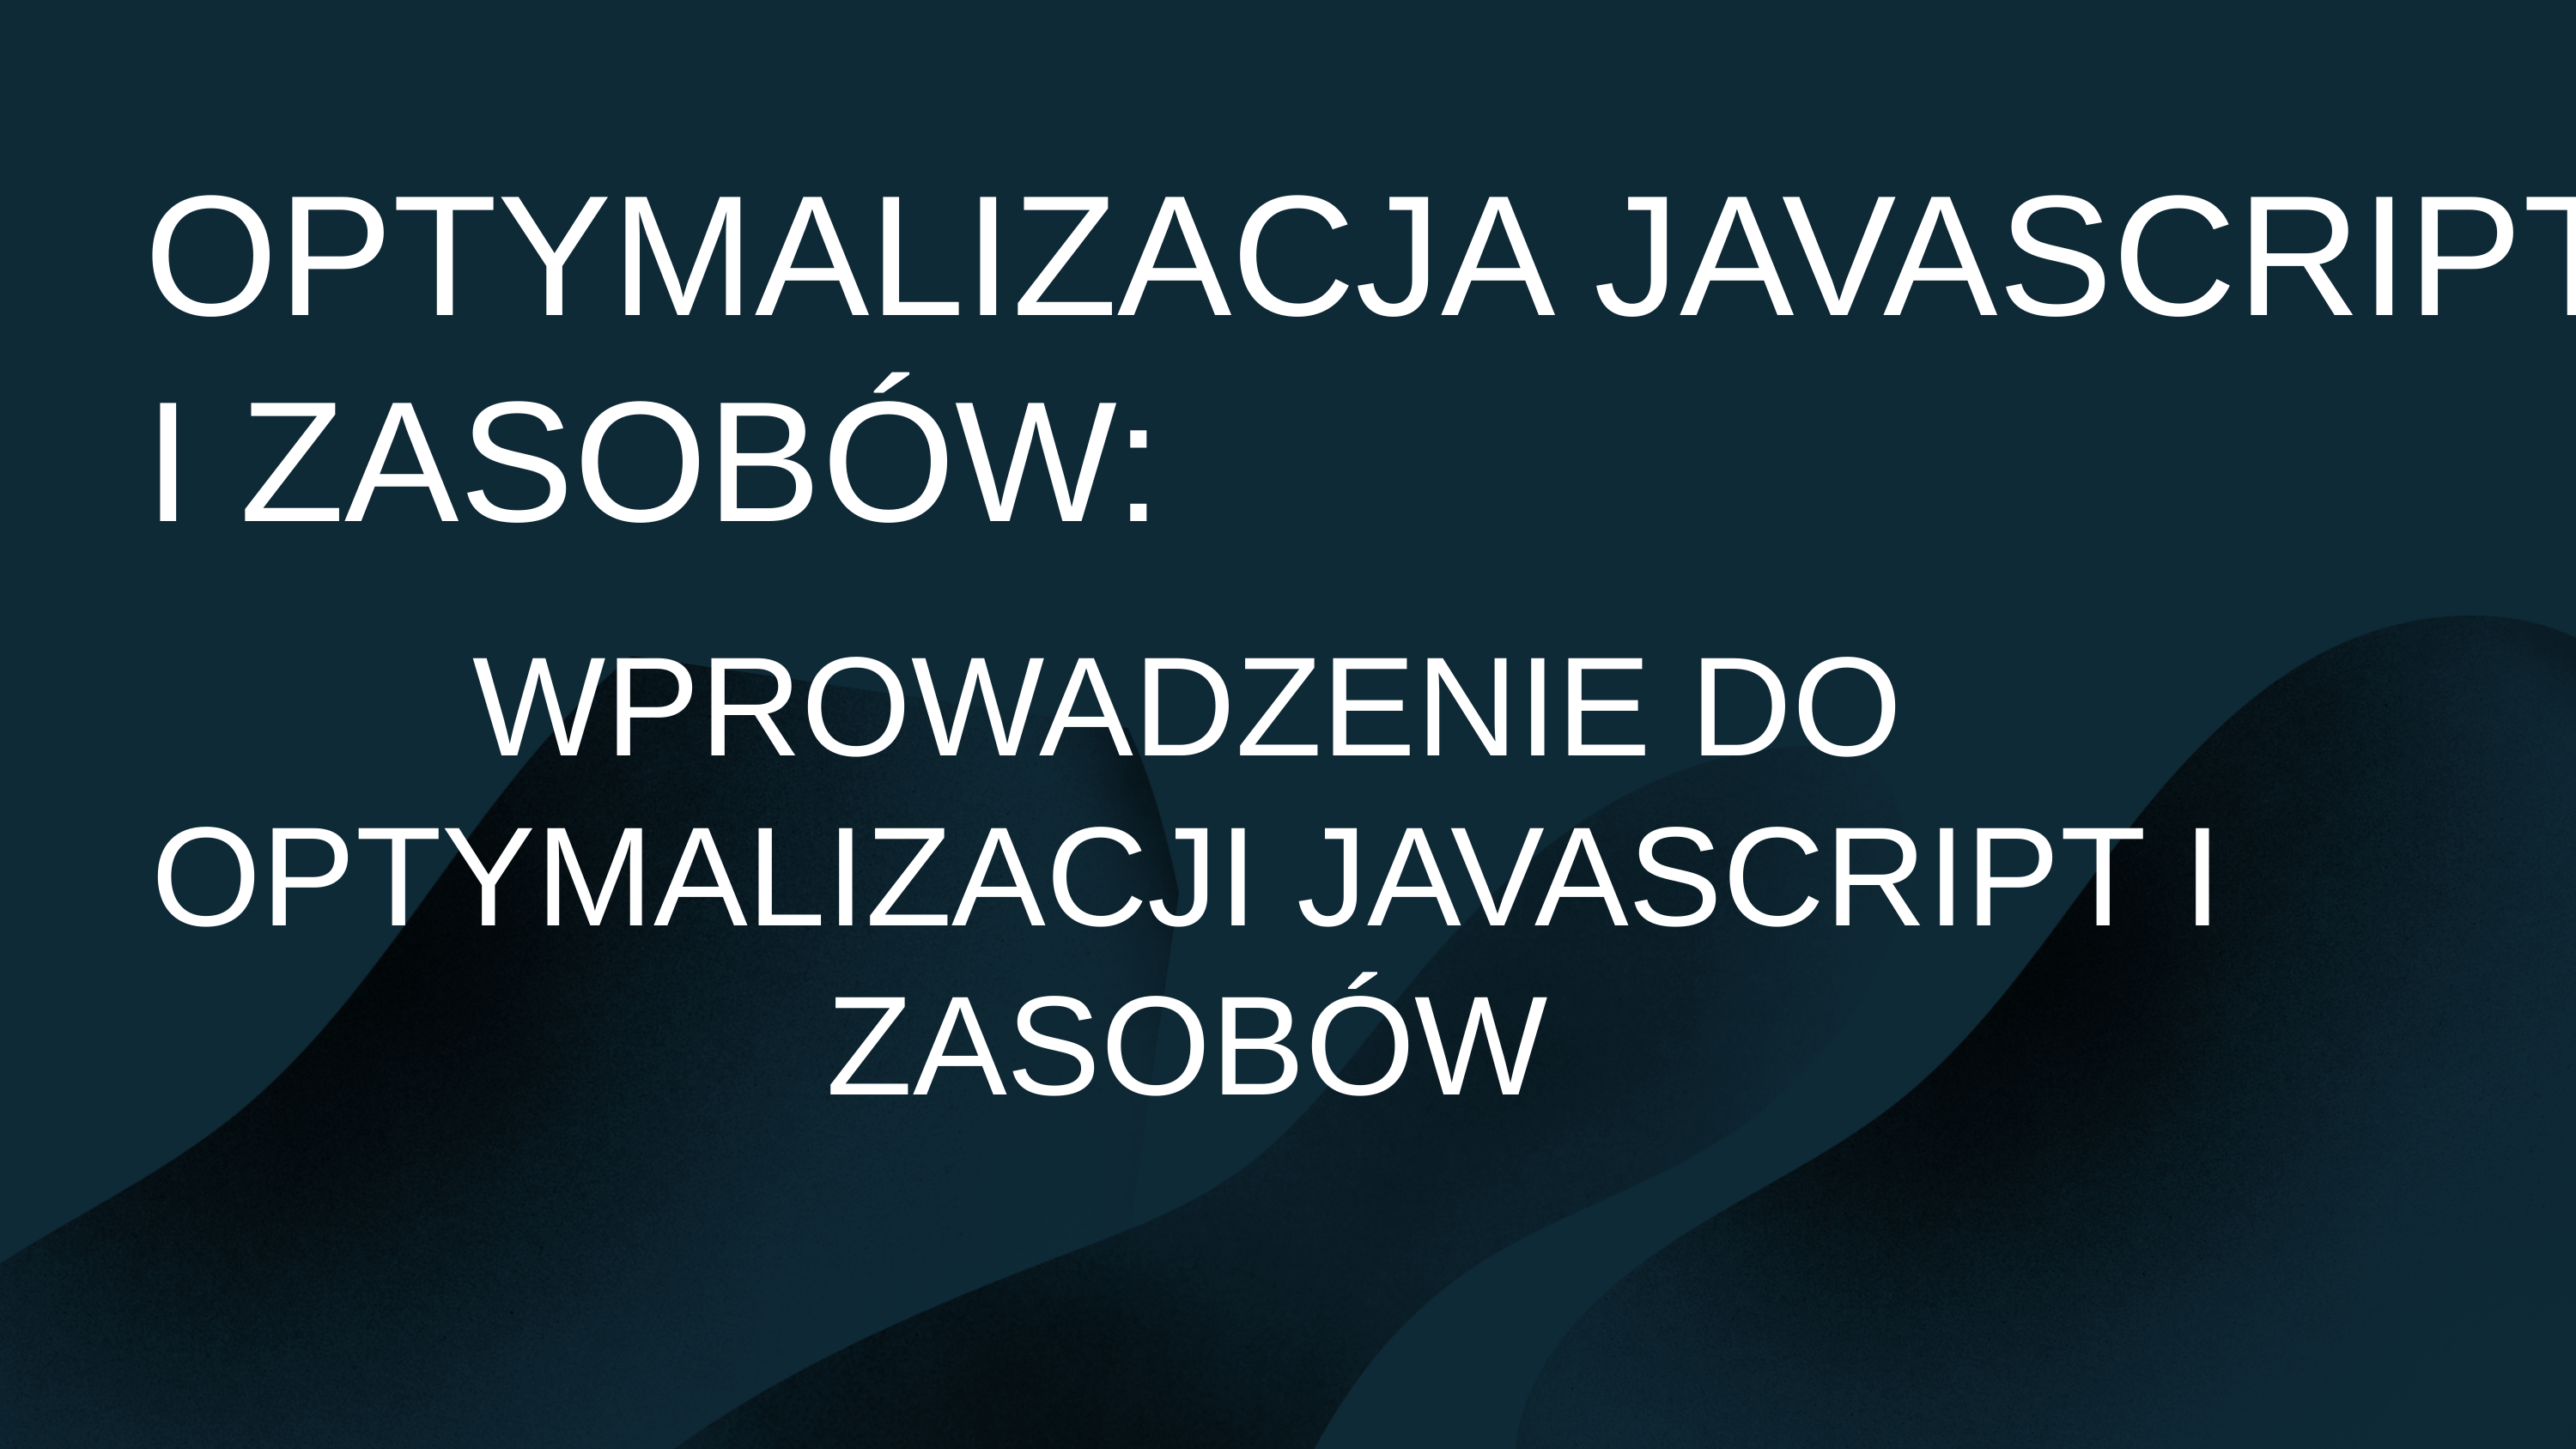

OPTYMALIZACJA JAVASCRIPT I ZASOBÓW:
WPROWADZENIE DO OPTYMALIZACJI JAVASCRIPT I ZASOBÓW